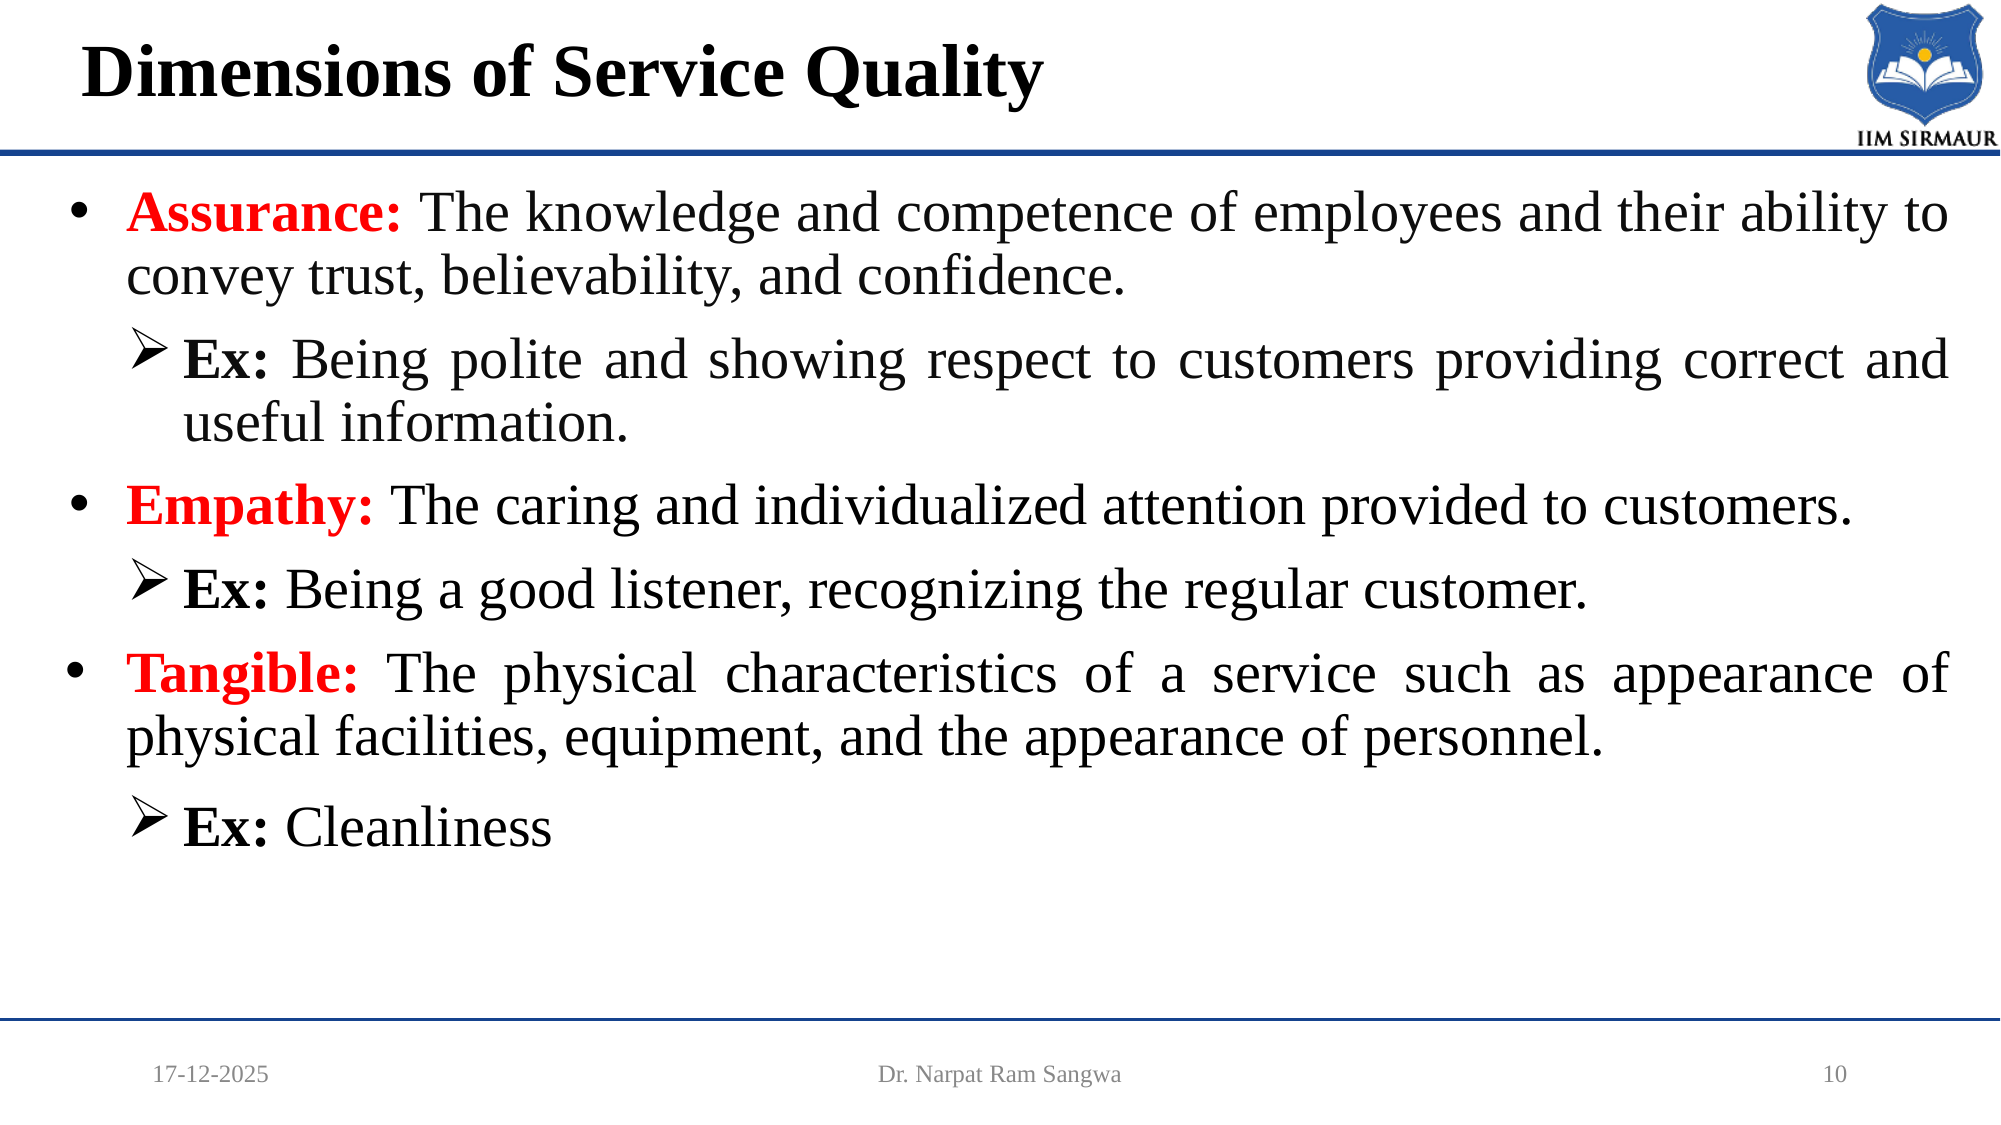

# Dimensions of Service Quality
Assurance: The knowledge and competence of employees and their ability to convey trust, believability, and confidence.
Ex: Being polite and showing respect to customers providing correct and useful information.
Empathy: The caring and individualized attention provided to customers.
Ex: Being a good listener, recognizing the regular customer.
Tangible: The physical characteristics of a service such as appearance of physical facilities, equipment, and the appearance of personnel.
Ex: Cleanliness

17-12-2025
Dr. Narpat Ram Sangwa
10